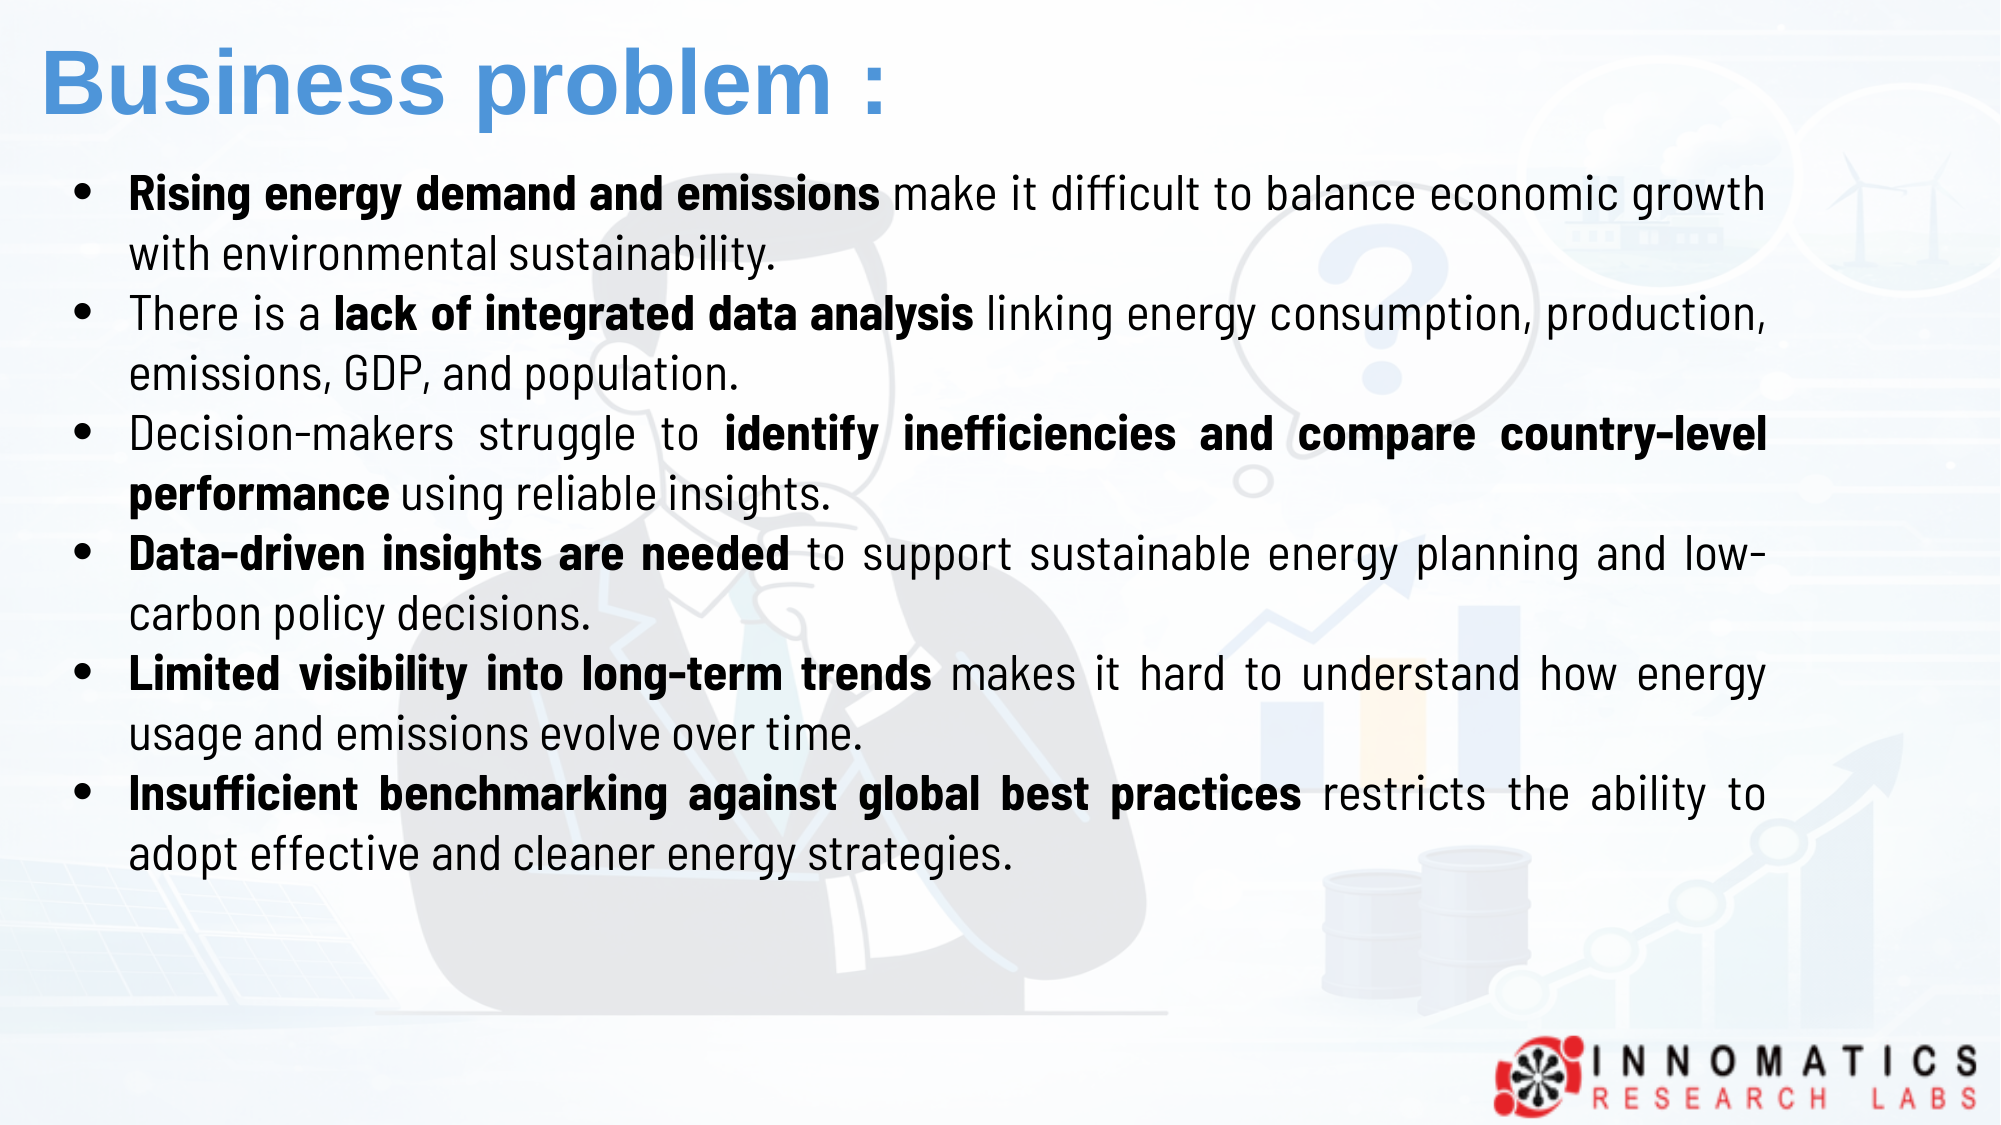

# Business problem :
Rising energy demand and emissions make it difficult to balance economic growth with environmental sustainability.
There is a lack of integrated data analysis linking energy consumption, production, emissions, GDP, and population.
Decision-makers struggle to identify inefficiencies and compare country-level performance using reliable insights.
Data-driven insights are needed to support sustainable energy planning and low-carbon policy decisions.
Limited visibility into long-term trends makes it hard to understand how energy usage and emissions evolve over time.
Insufficient benchmarking against global best practices restricts the ability to adopt effective and cleaner energy strategies.